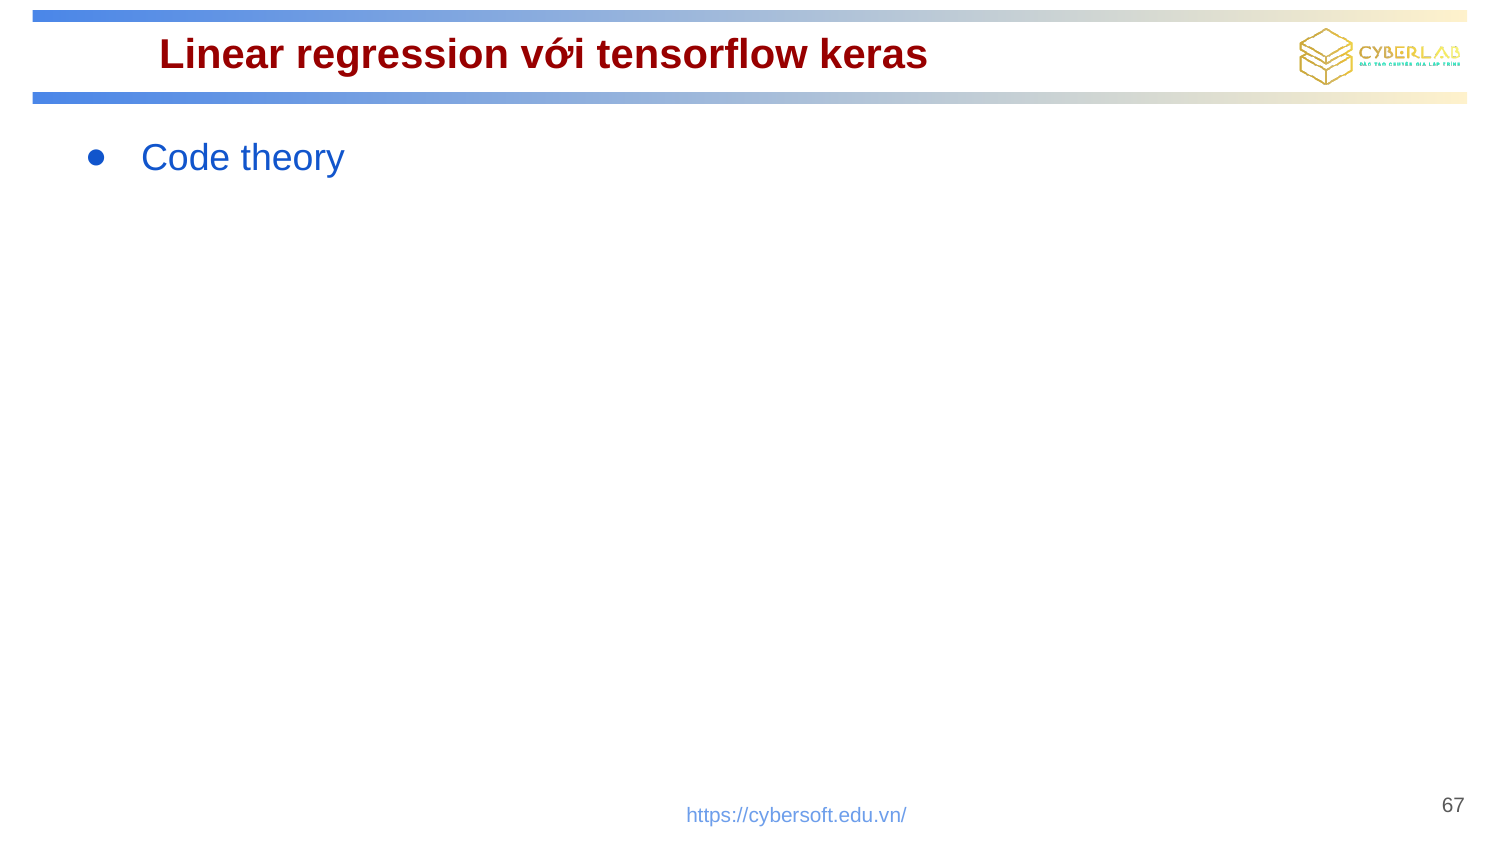

# Linear regression với tensorflow keras
Code theory
67